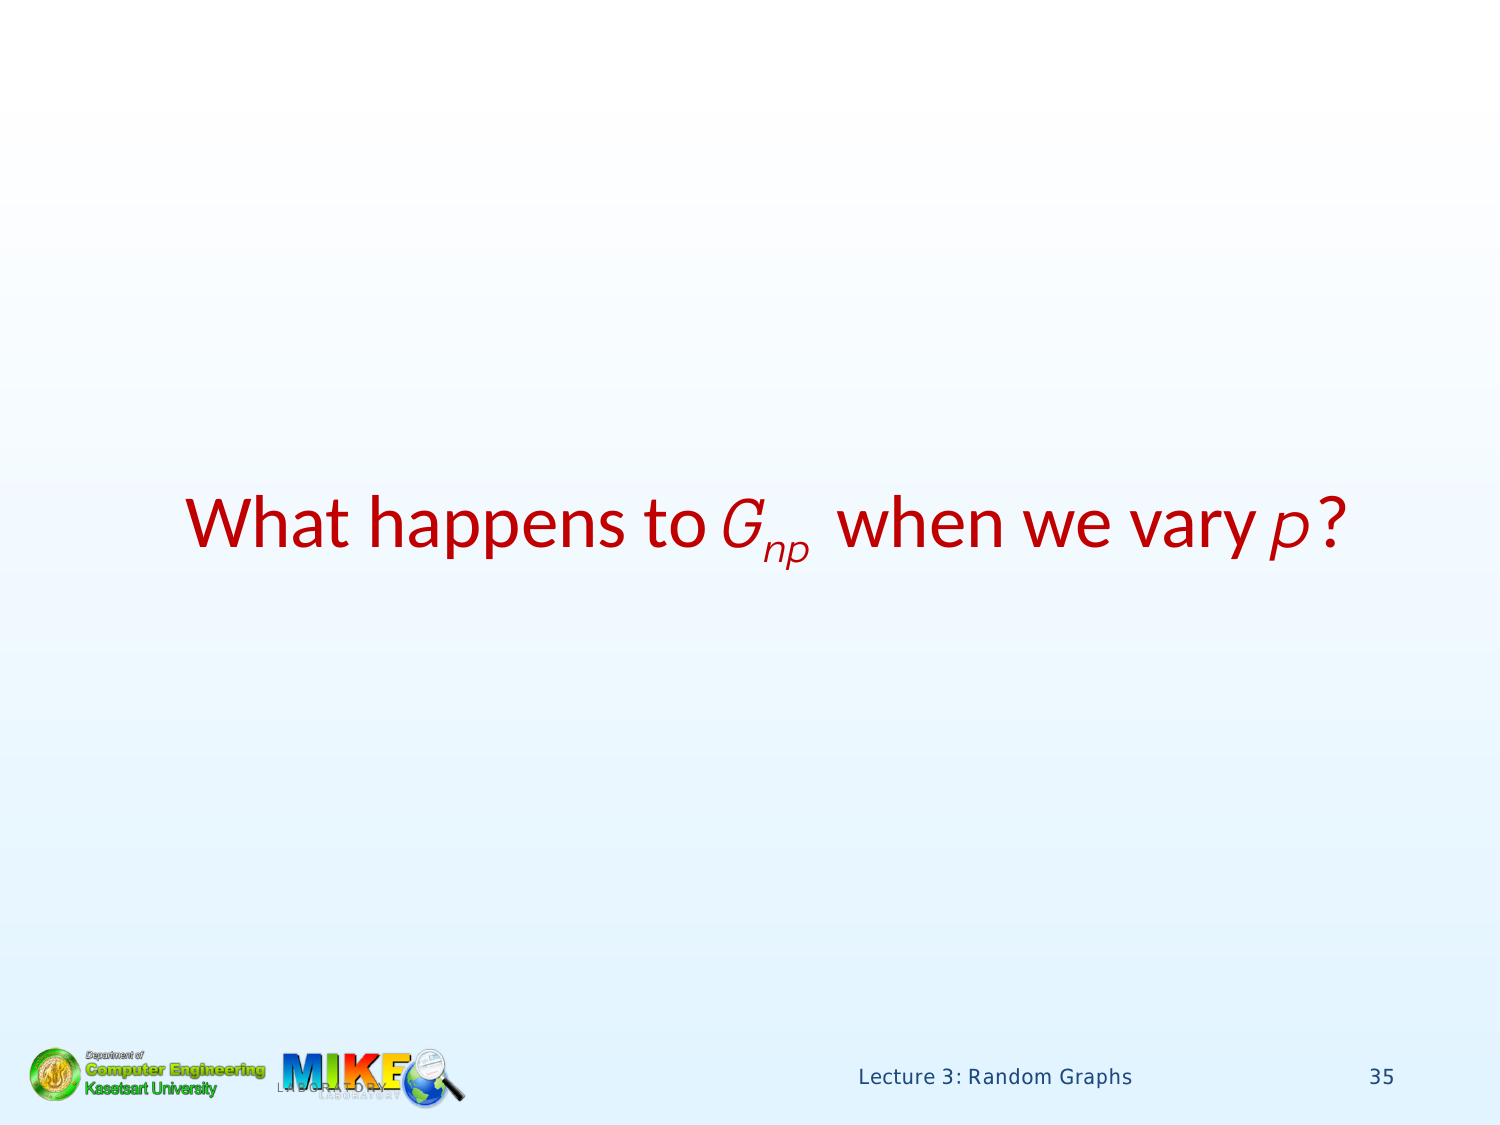

# What happens to Gnp when we vary p?

Lecture 3: Random Graphs
35